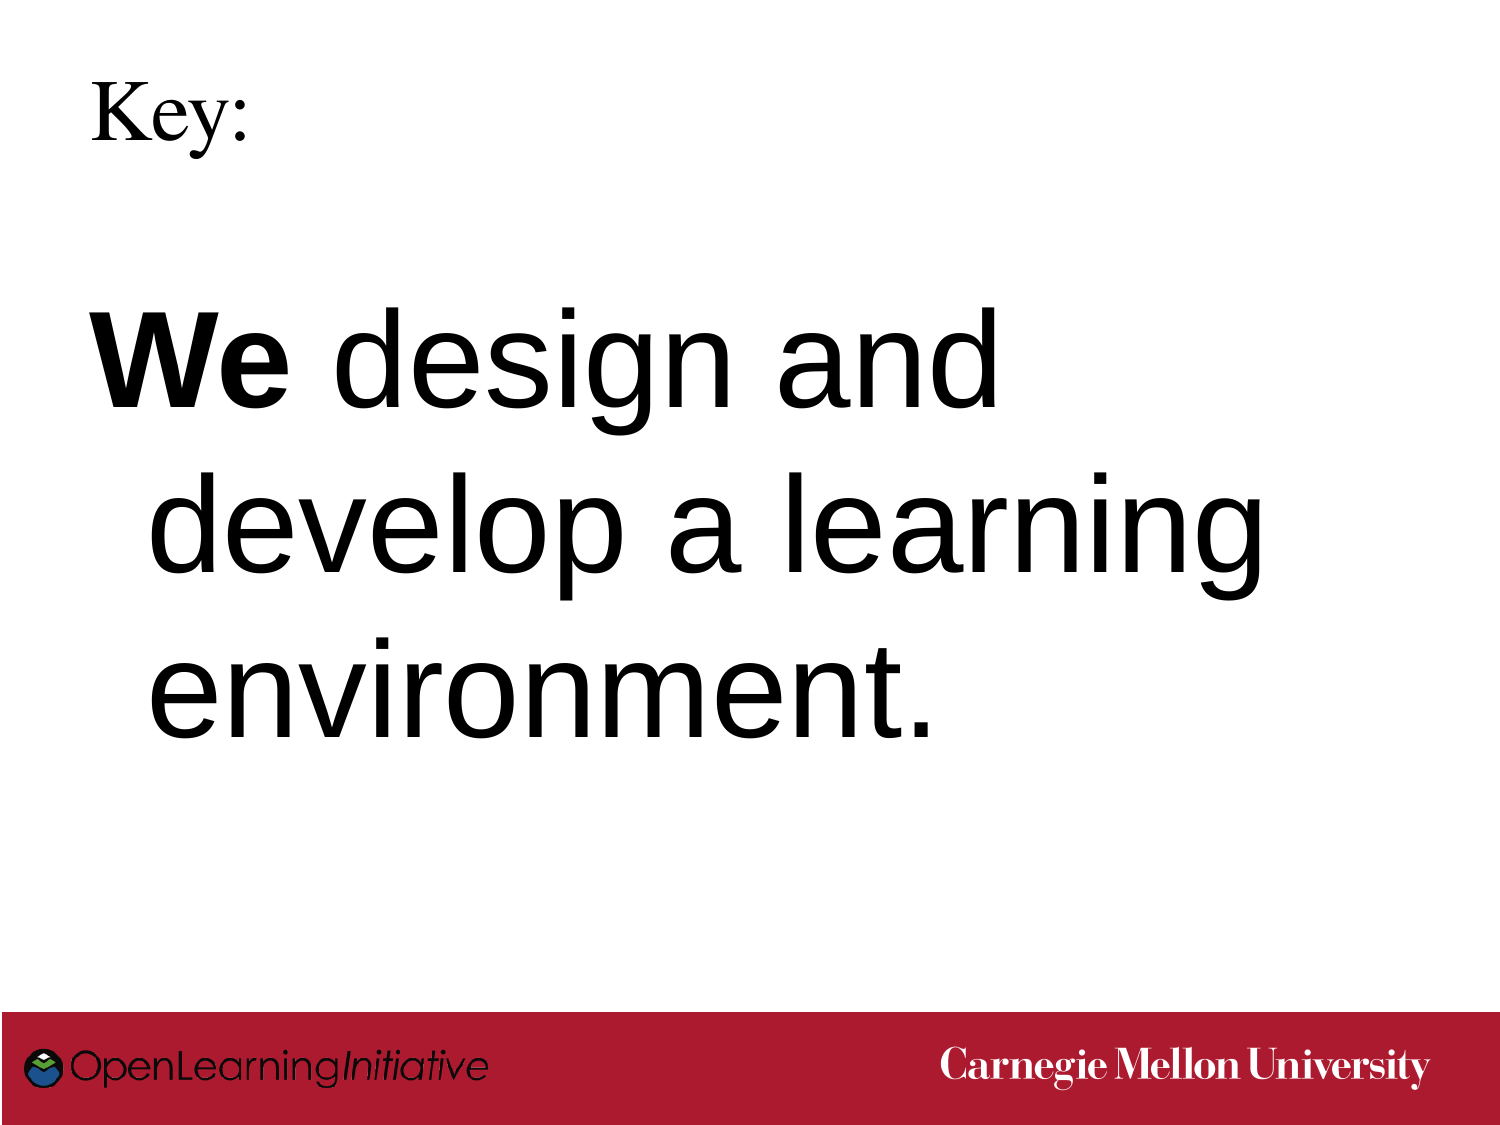

# Key:
We design and develop a learning environment.